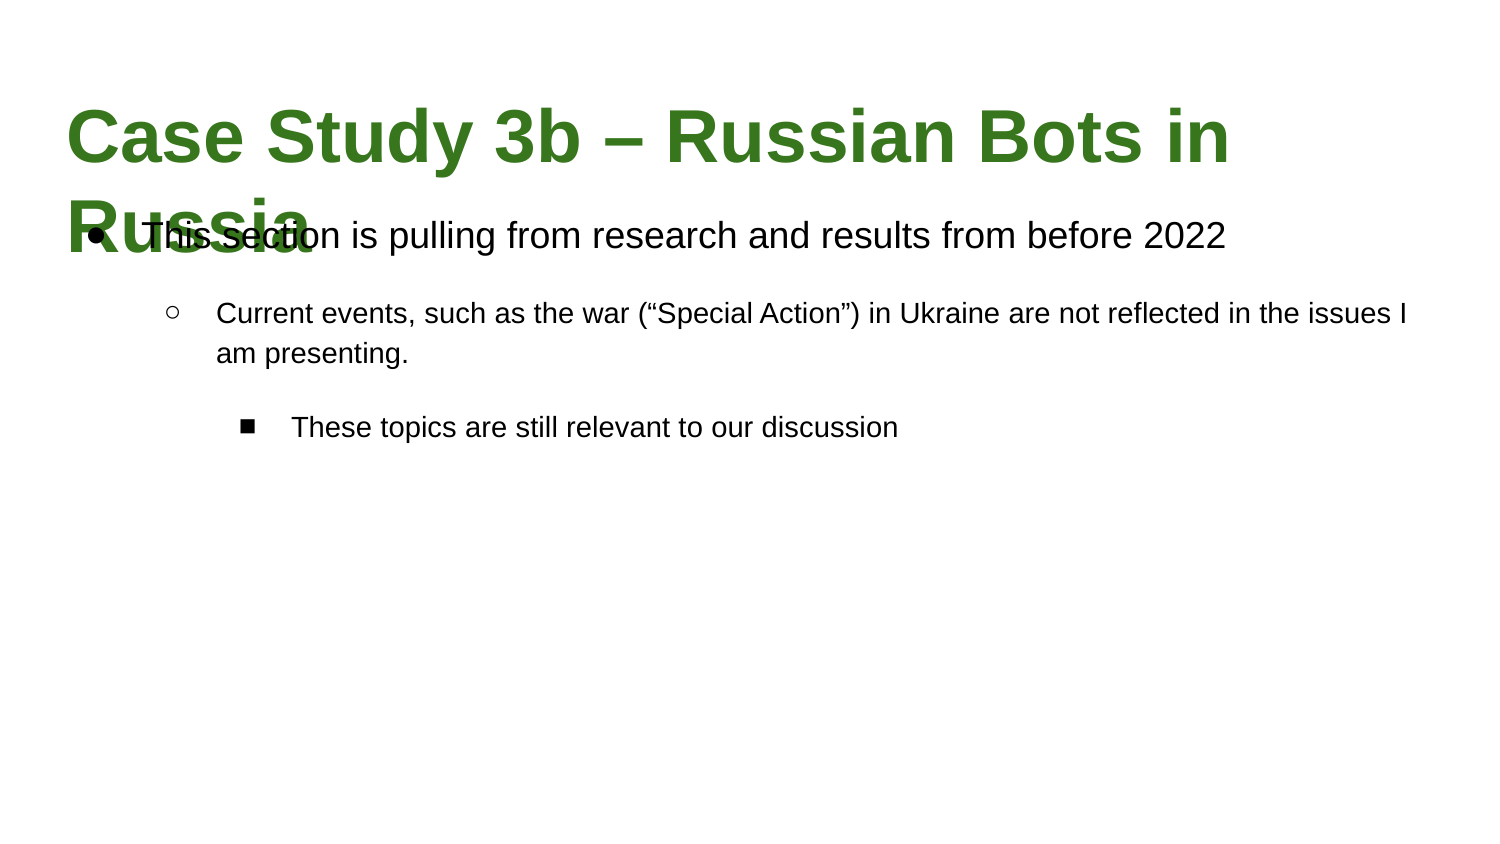

# Case Study 3b – Russian Bots in Russia
This section is pulling from research and results from before 2022
Current events, such as the war (“Special Action”) in Ukraine are not reflected in the issues I am presenting.
These topics are still relevant to our discussion